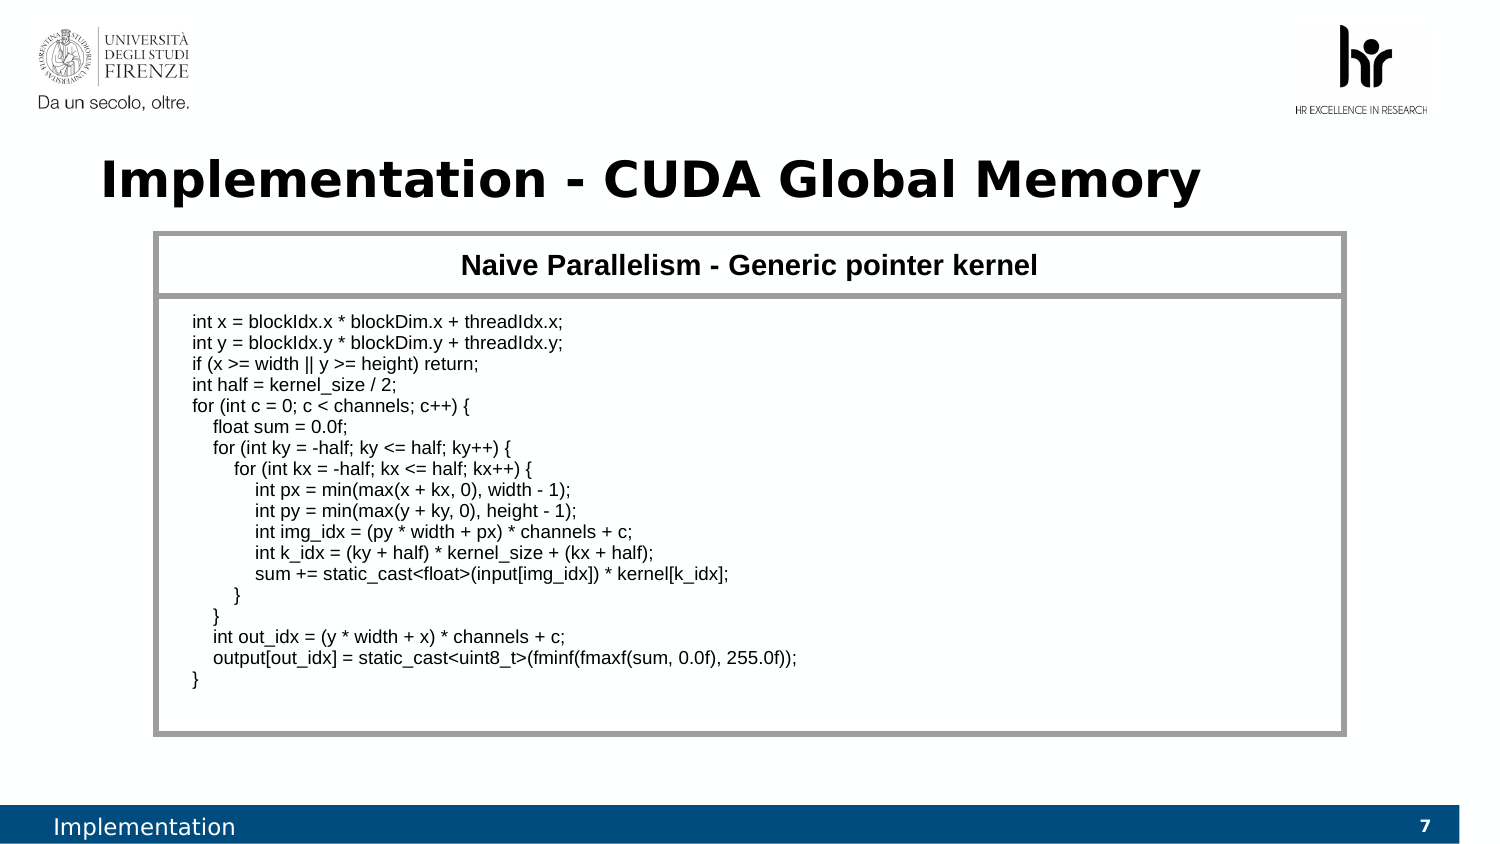

# Implementation - CUDA Global Memory
| Naive Parallelism - Generic pointer kernel |
| --- |
| int x = blockIdx.x \* blockDim.x + threadIdx.x; int y = blockIdx.y \* blockDim.y + threadIdx.y; if (x >= width || y >= height) return; int half = kernel\_size / 2; for (int c = 0; c < channels; c++) { float sum = 0.0f; for (int ky = -half; ky <= half; ky++) { for (int kx = -half; kx <= half; kx++) { int px = min(max(x + kx, 0), width - 1); int py = min(max(y + ky, 0), height - 1); int img\_idx = (py \* width + px) \* channels + c; int k\_idx = (ky + half) \* kernel\_size + (kx + half); sum += static\_cast<float>(input[img\_idx]) \* kernel[k\_idx]; } } int out\_idx = (y \* width + x) \* channels + c; output[out\_idx] = static\_cast<uint8\_t>(fminf(fmaxf(sum, 0.0f), 255.0f)); } |
Implementation